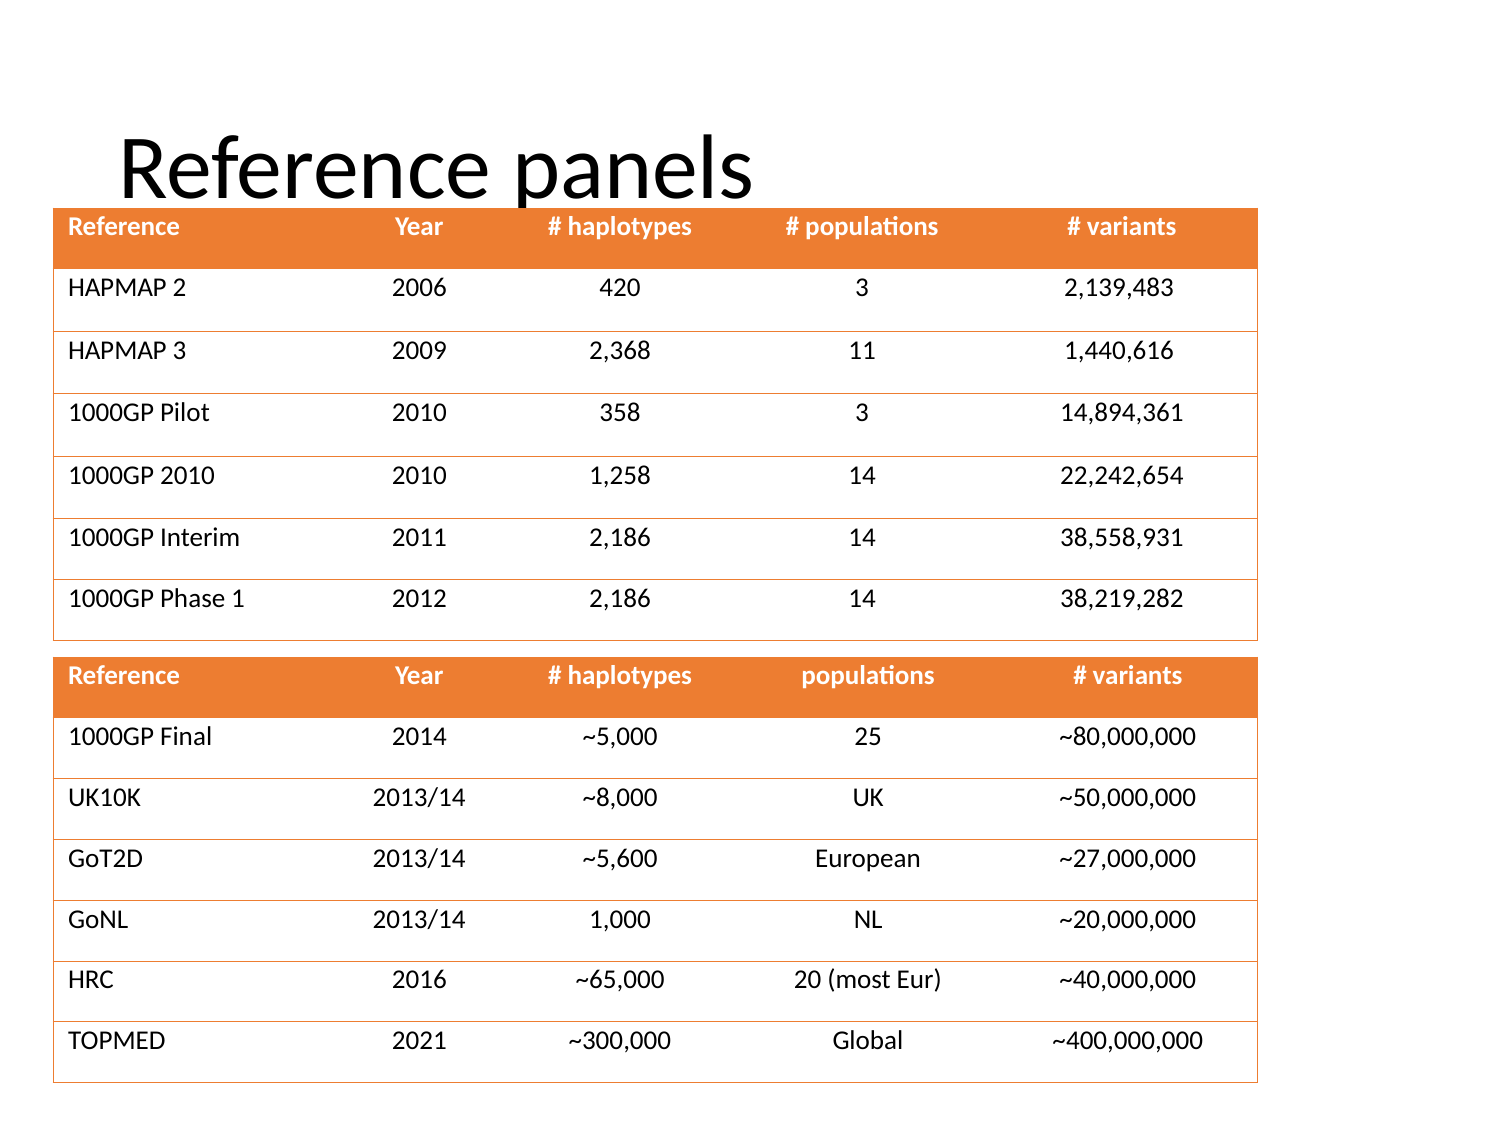

# Reference panels
| Reference | Year | # haplotypes | # populations | # variants |
| --- | --- | --- | --- | --- |
| HAPMAP 2 | 2006 | 420 | 3 | 2,139,483 |
| HAPMAP 3 | 2009 | 2,368 | 11 | 1,440,616 |
| 1000GP Pilot | 2010 | 358 | 3 | 14,894,361 |
| 1000GP 2010 | 2010 | 1,258 | 14 | 22,242,654 |
| 1000GP Interim | 2011 | 2,186 | 14 | 38,558,931 |
| 1000GP Phase 1 | 2012 | 2,186 | 14 | 38,219,282 |
| Reference | Year | # haplotypes | populations | # variants |
| --- | --- | --- | --- | --- |
| 1000GP Final | 2014 | ~5,000 | 25 | ~80,000,000 |
| UK10K | 2013/14 | ~8,000 | UK | ~50,000,000 |
| GoT2D | 2013/14 | ~5,600 | European | ~27,000,000 |
| GoNL | 2013/14 | 1,000 | NL | ~20,000,000 |
| HRC | 2016 | ~65,000 | 20 (most Eur) | ~40,000,000 |
| TOPMED | 2021 | ~300,000 | Global | ~400,000,000 |